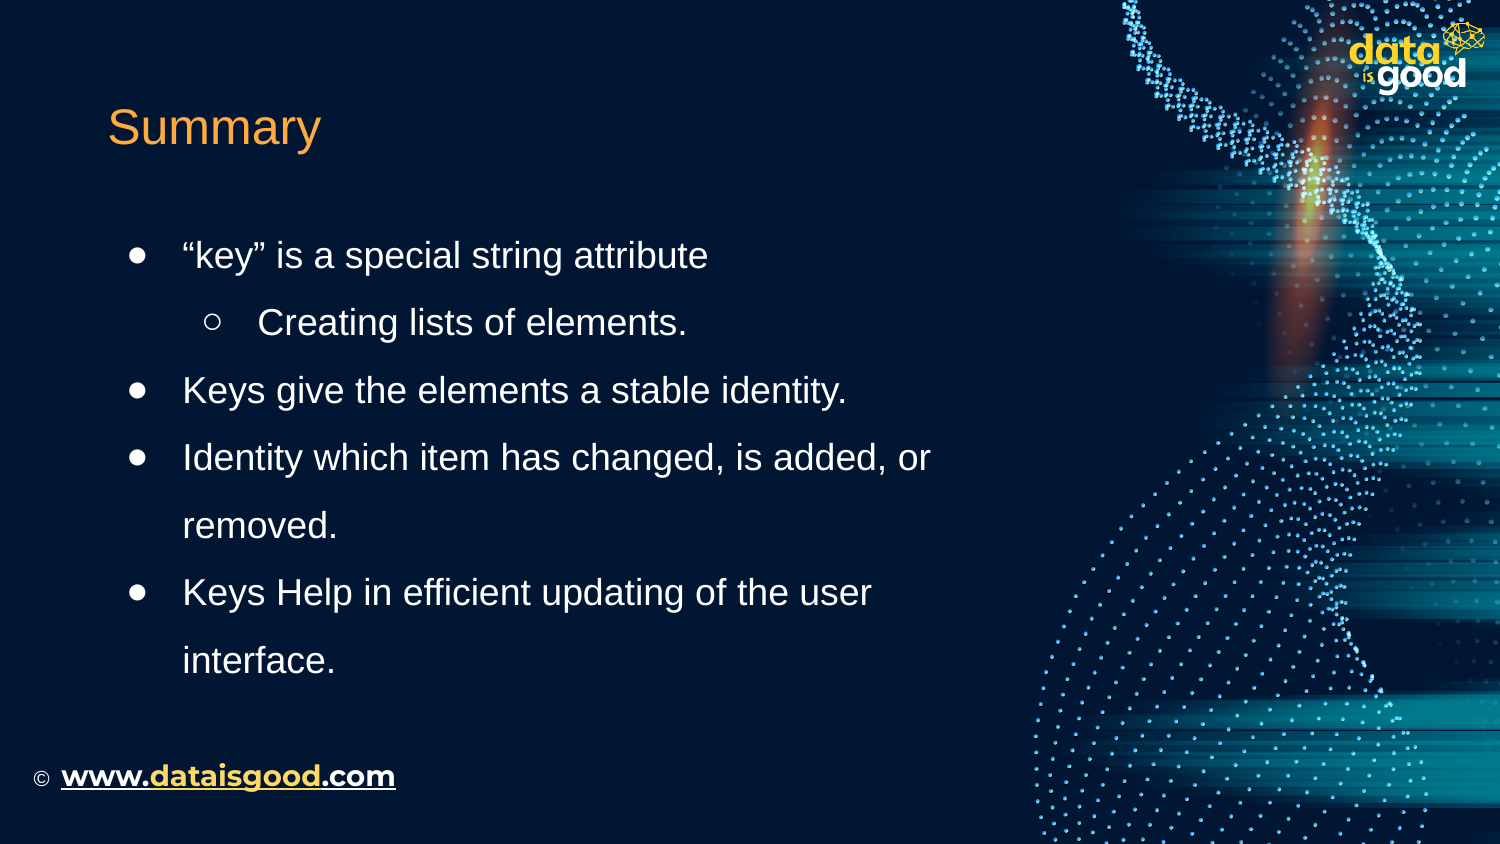

# Summary
“key” is a special string attribute
Creating lists of elements.
Keys give the elements a stable identity.
Identity which item has changed, is added, or removed.
Keys Help in efficient updating of the user interface.